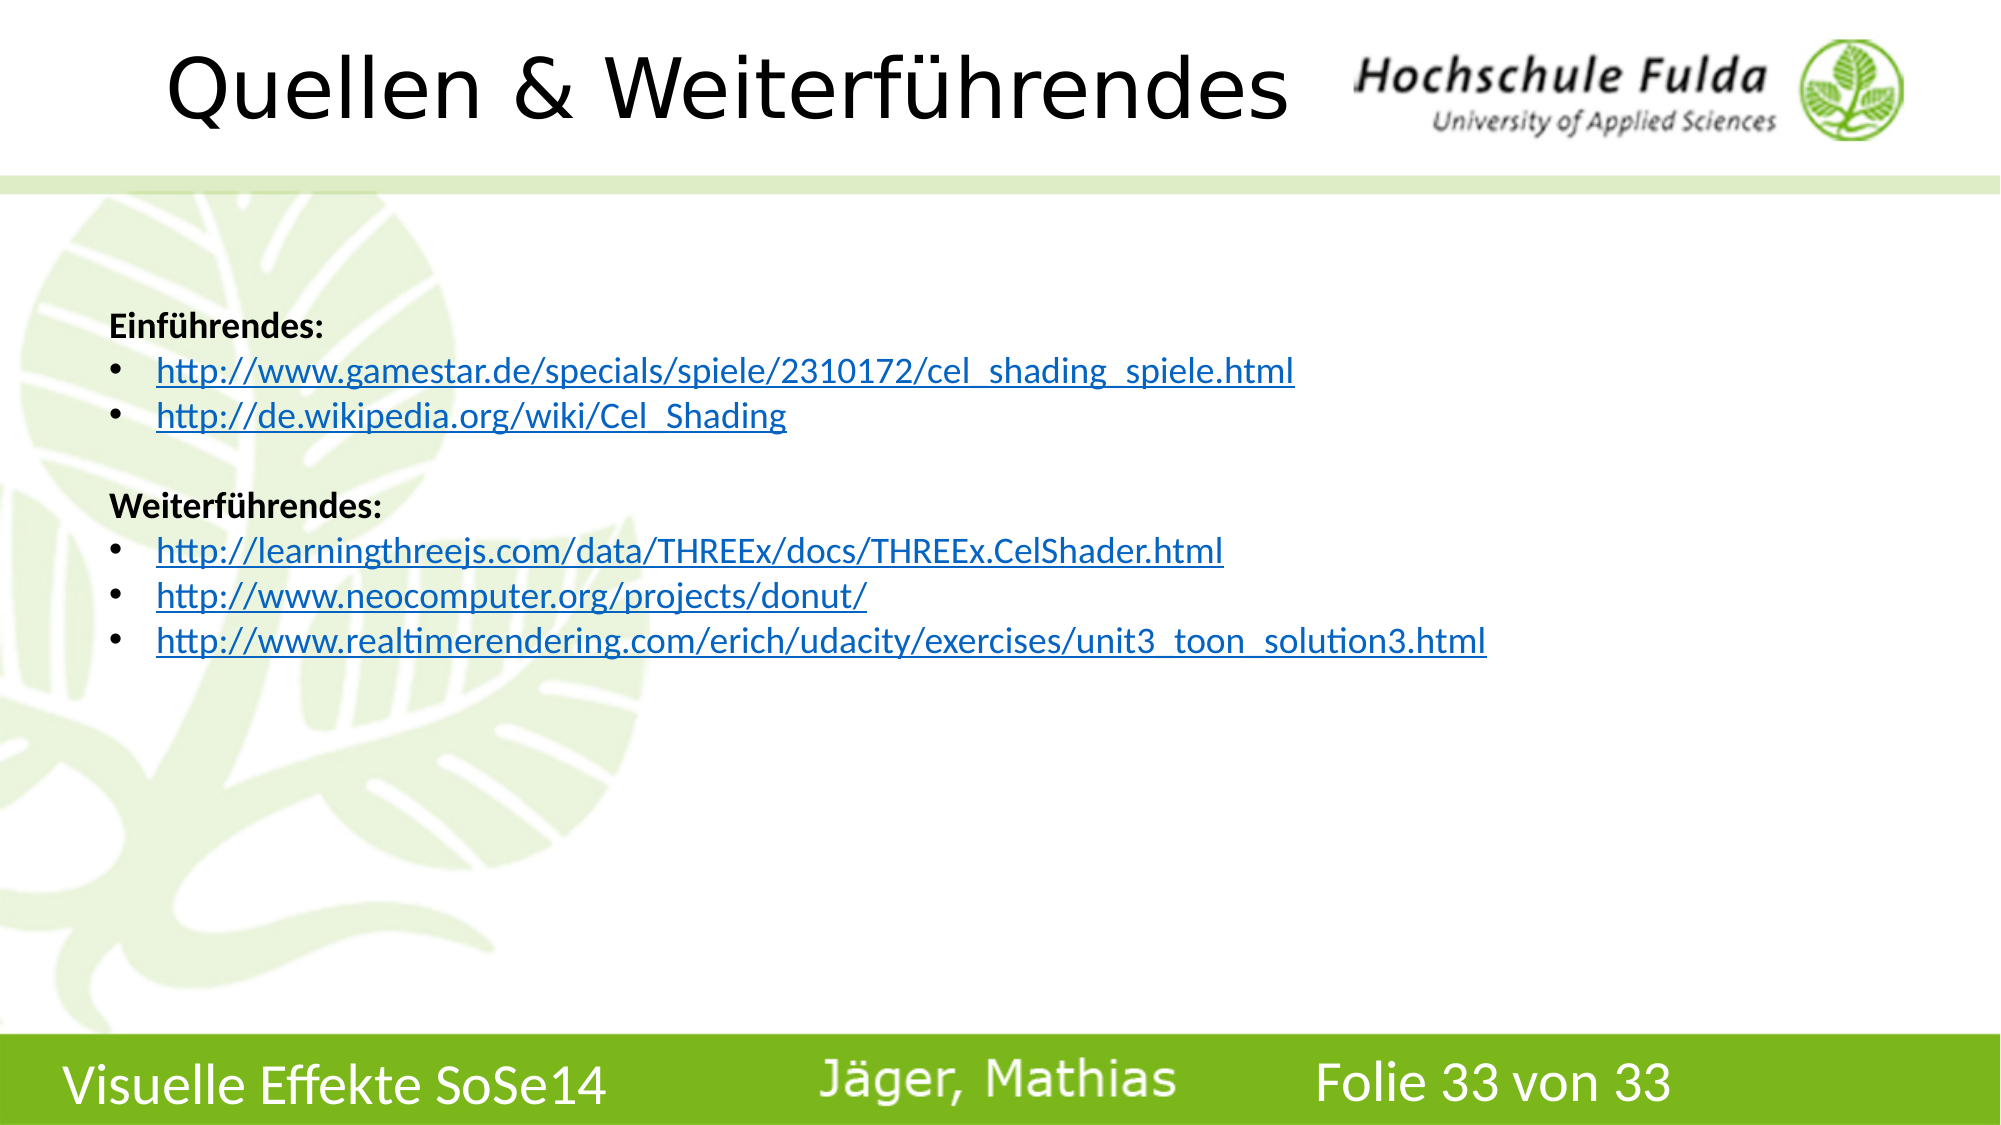

# Quellen & Weiterführendes
Einführendes:
http://www.gamestar.de/specials/spiele/2310172/cel_shading_spiele.html
http://de.wikipedia.org/wiki/Cel_Shading

Weiterführendes:
http://learningthreejs.com/data/THREEx/docs/THREEx.CelShader.html
http://www.neocomputer.org/projects/donut/
http://www.realtimerendering.com/erich/udacity/exercises/unit3_toon_solution3.html

Folie 33 von 33
Visuelle Effekte SoSe14